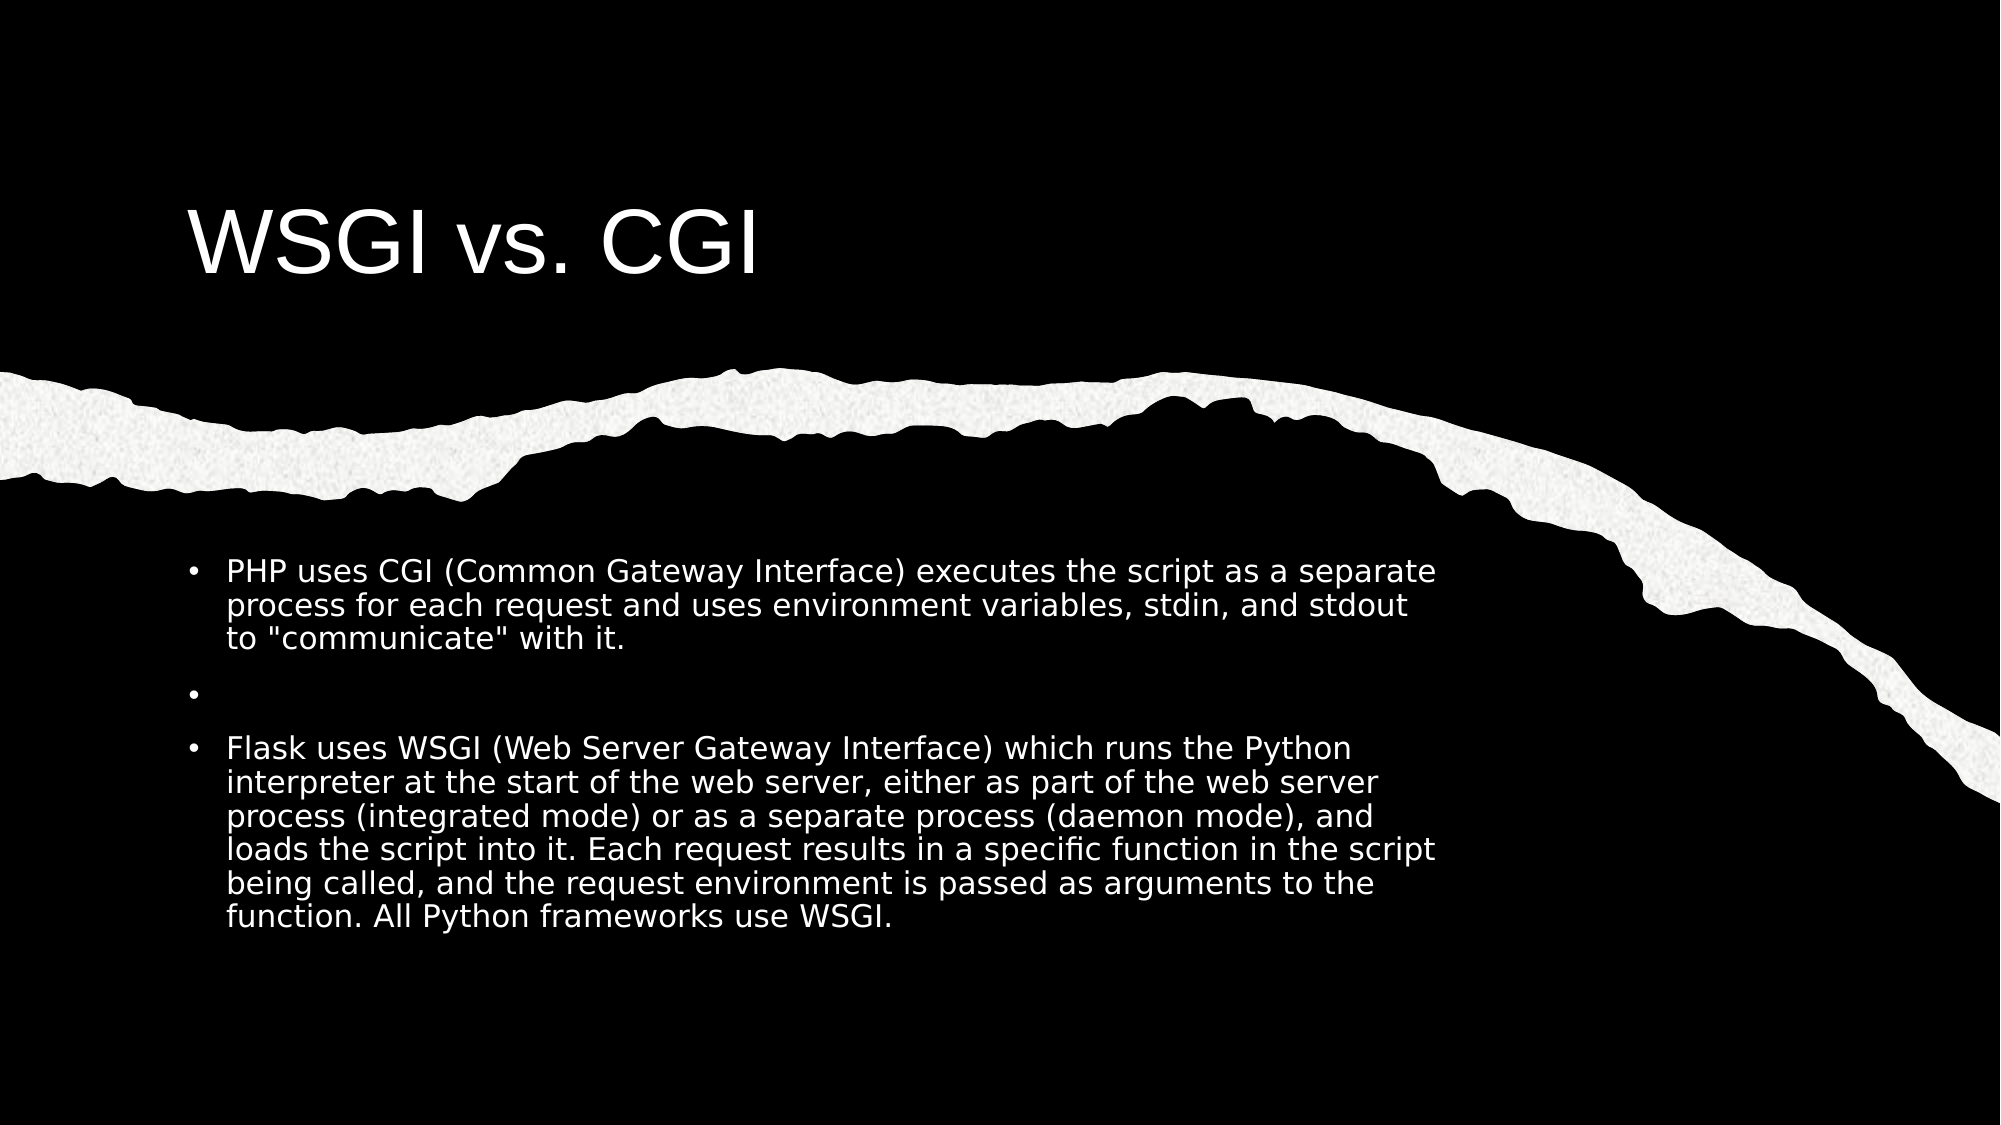

# WSGI vs. CGI

PHP uses CGI (Common Gateway Interface) executes the script as a separate process for each request and uses environment variables, stdin, and stdout to "communicate" with it.

Flask uses WSGI (Web Server Gateway Interface) which runs the Python interpreter at the start of the web server, either as part of the web server process (integrated mode) or as a separate process (daemon mode), and loads the script into it. Each request results in a specific function in the script being called, and the request environment is passed as arguments to the function. All Python frameworks use WSGI.